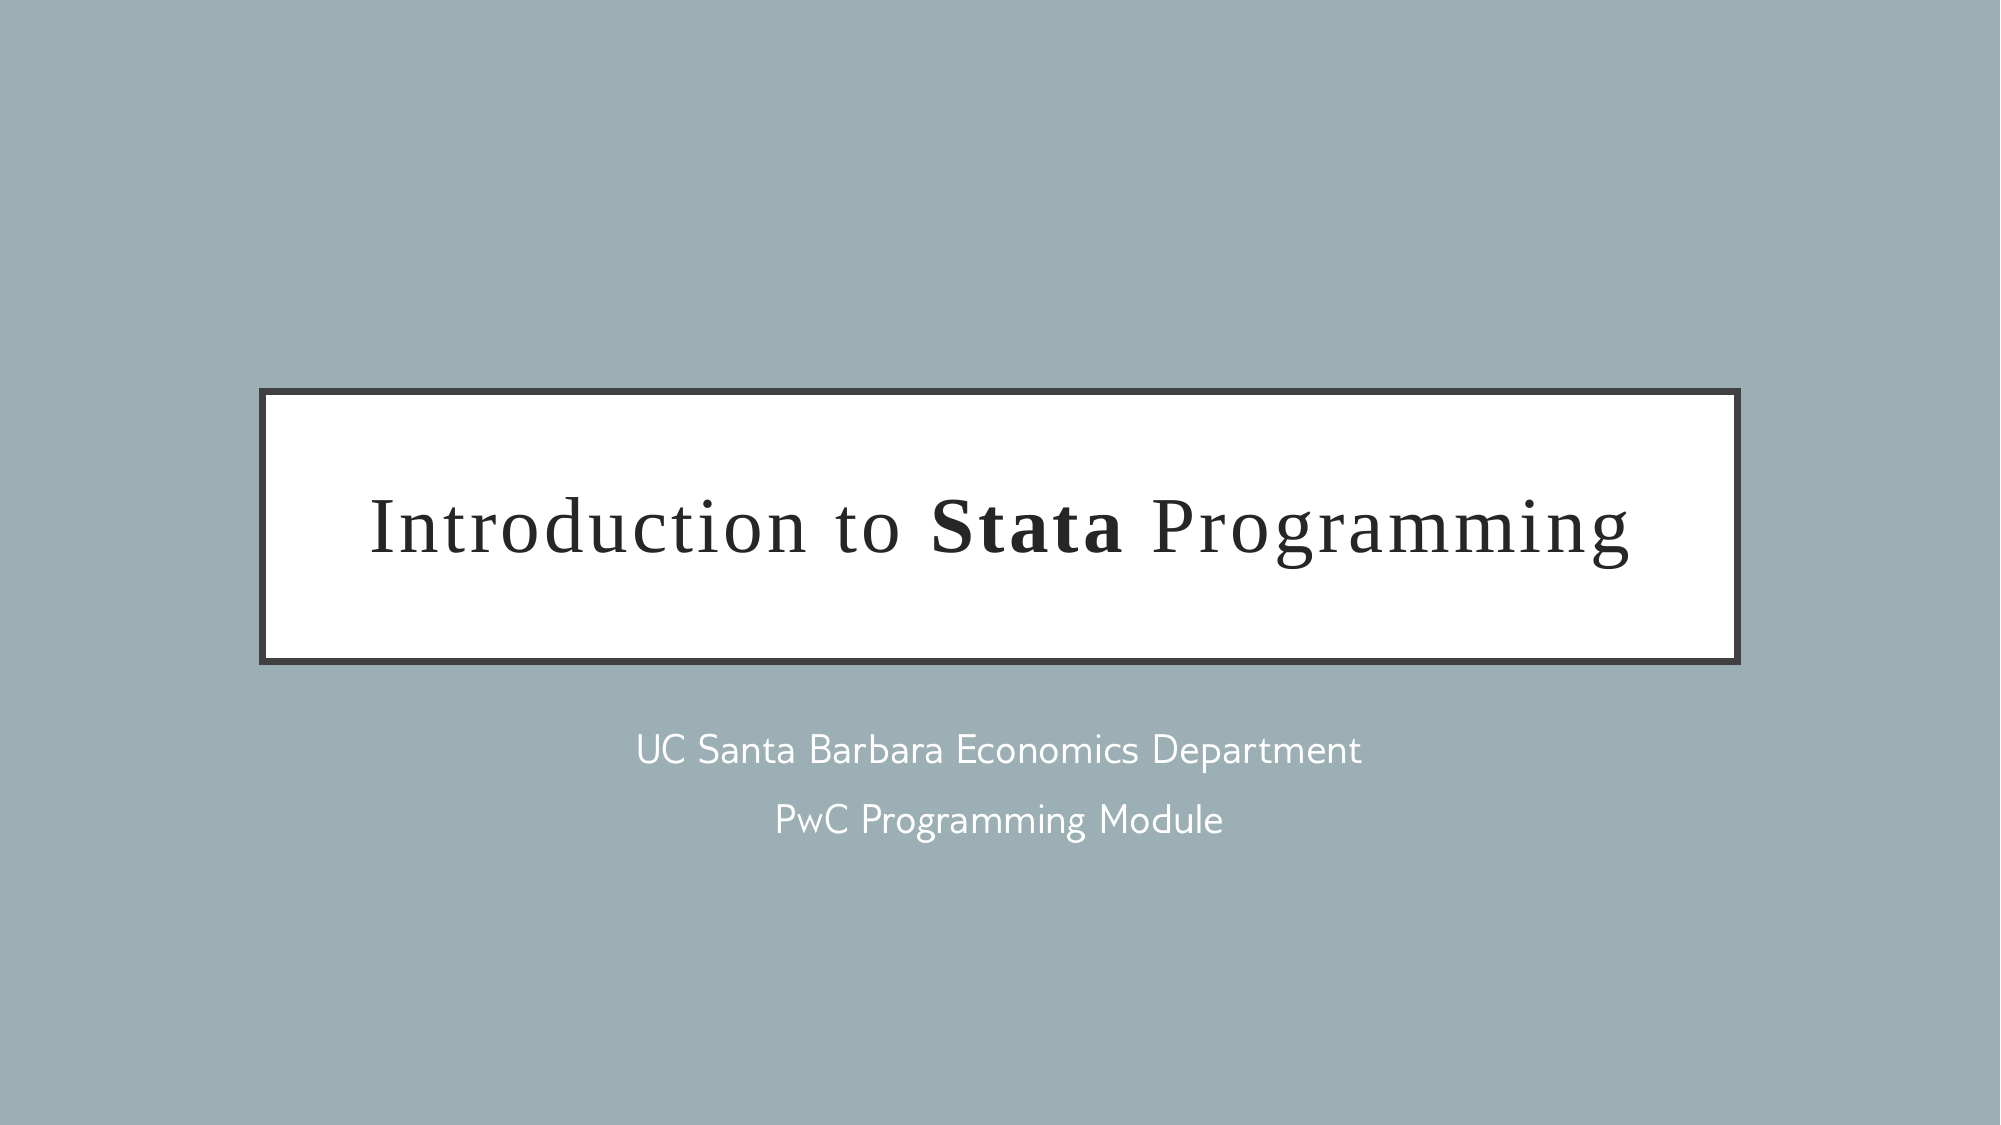

# Introduction to Stata Programming
UC Santa Barbara Economics Department
PwC Programming Module